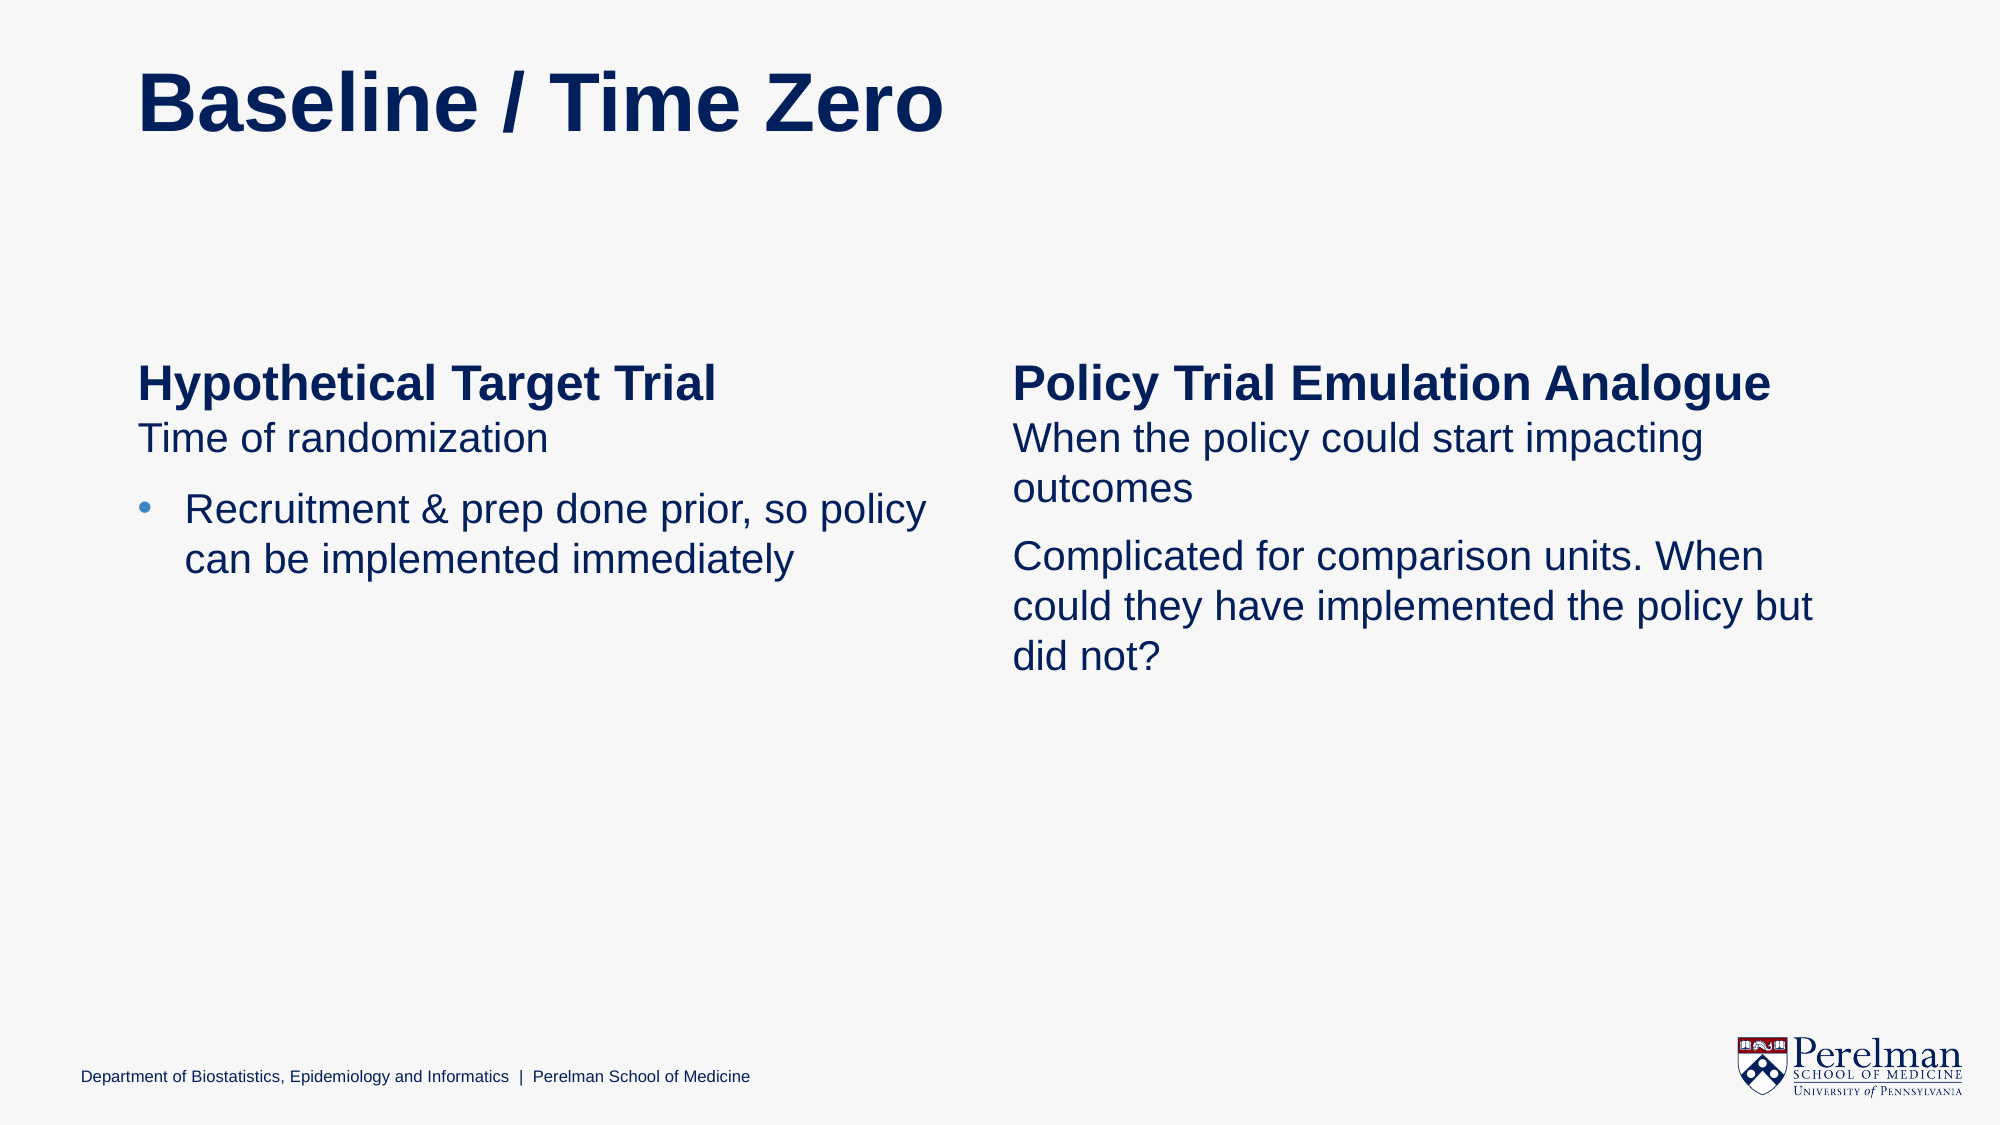

# Baseline / Time Zero
Hypothetical Target Trial
Policy Trial Emulation Analogue
Time of randomization
Recruitment & prep done prior, so policy can be implemented immediately
When the policy could start impacting outcomes
Complicated for comparison units. When could they have implemented the policy but did not?